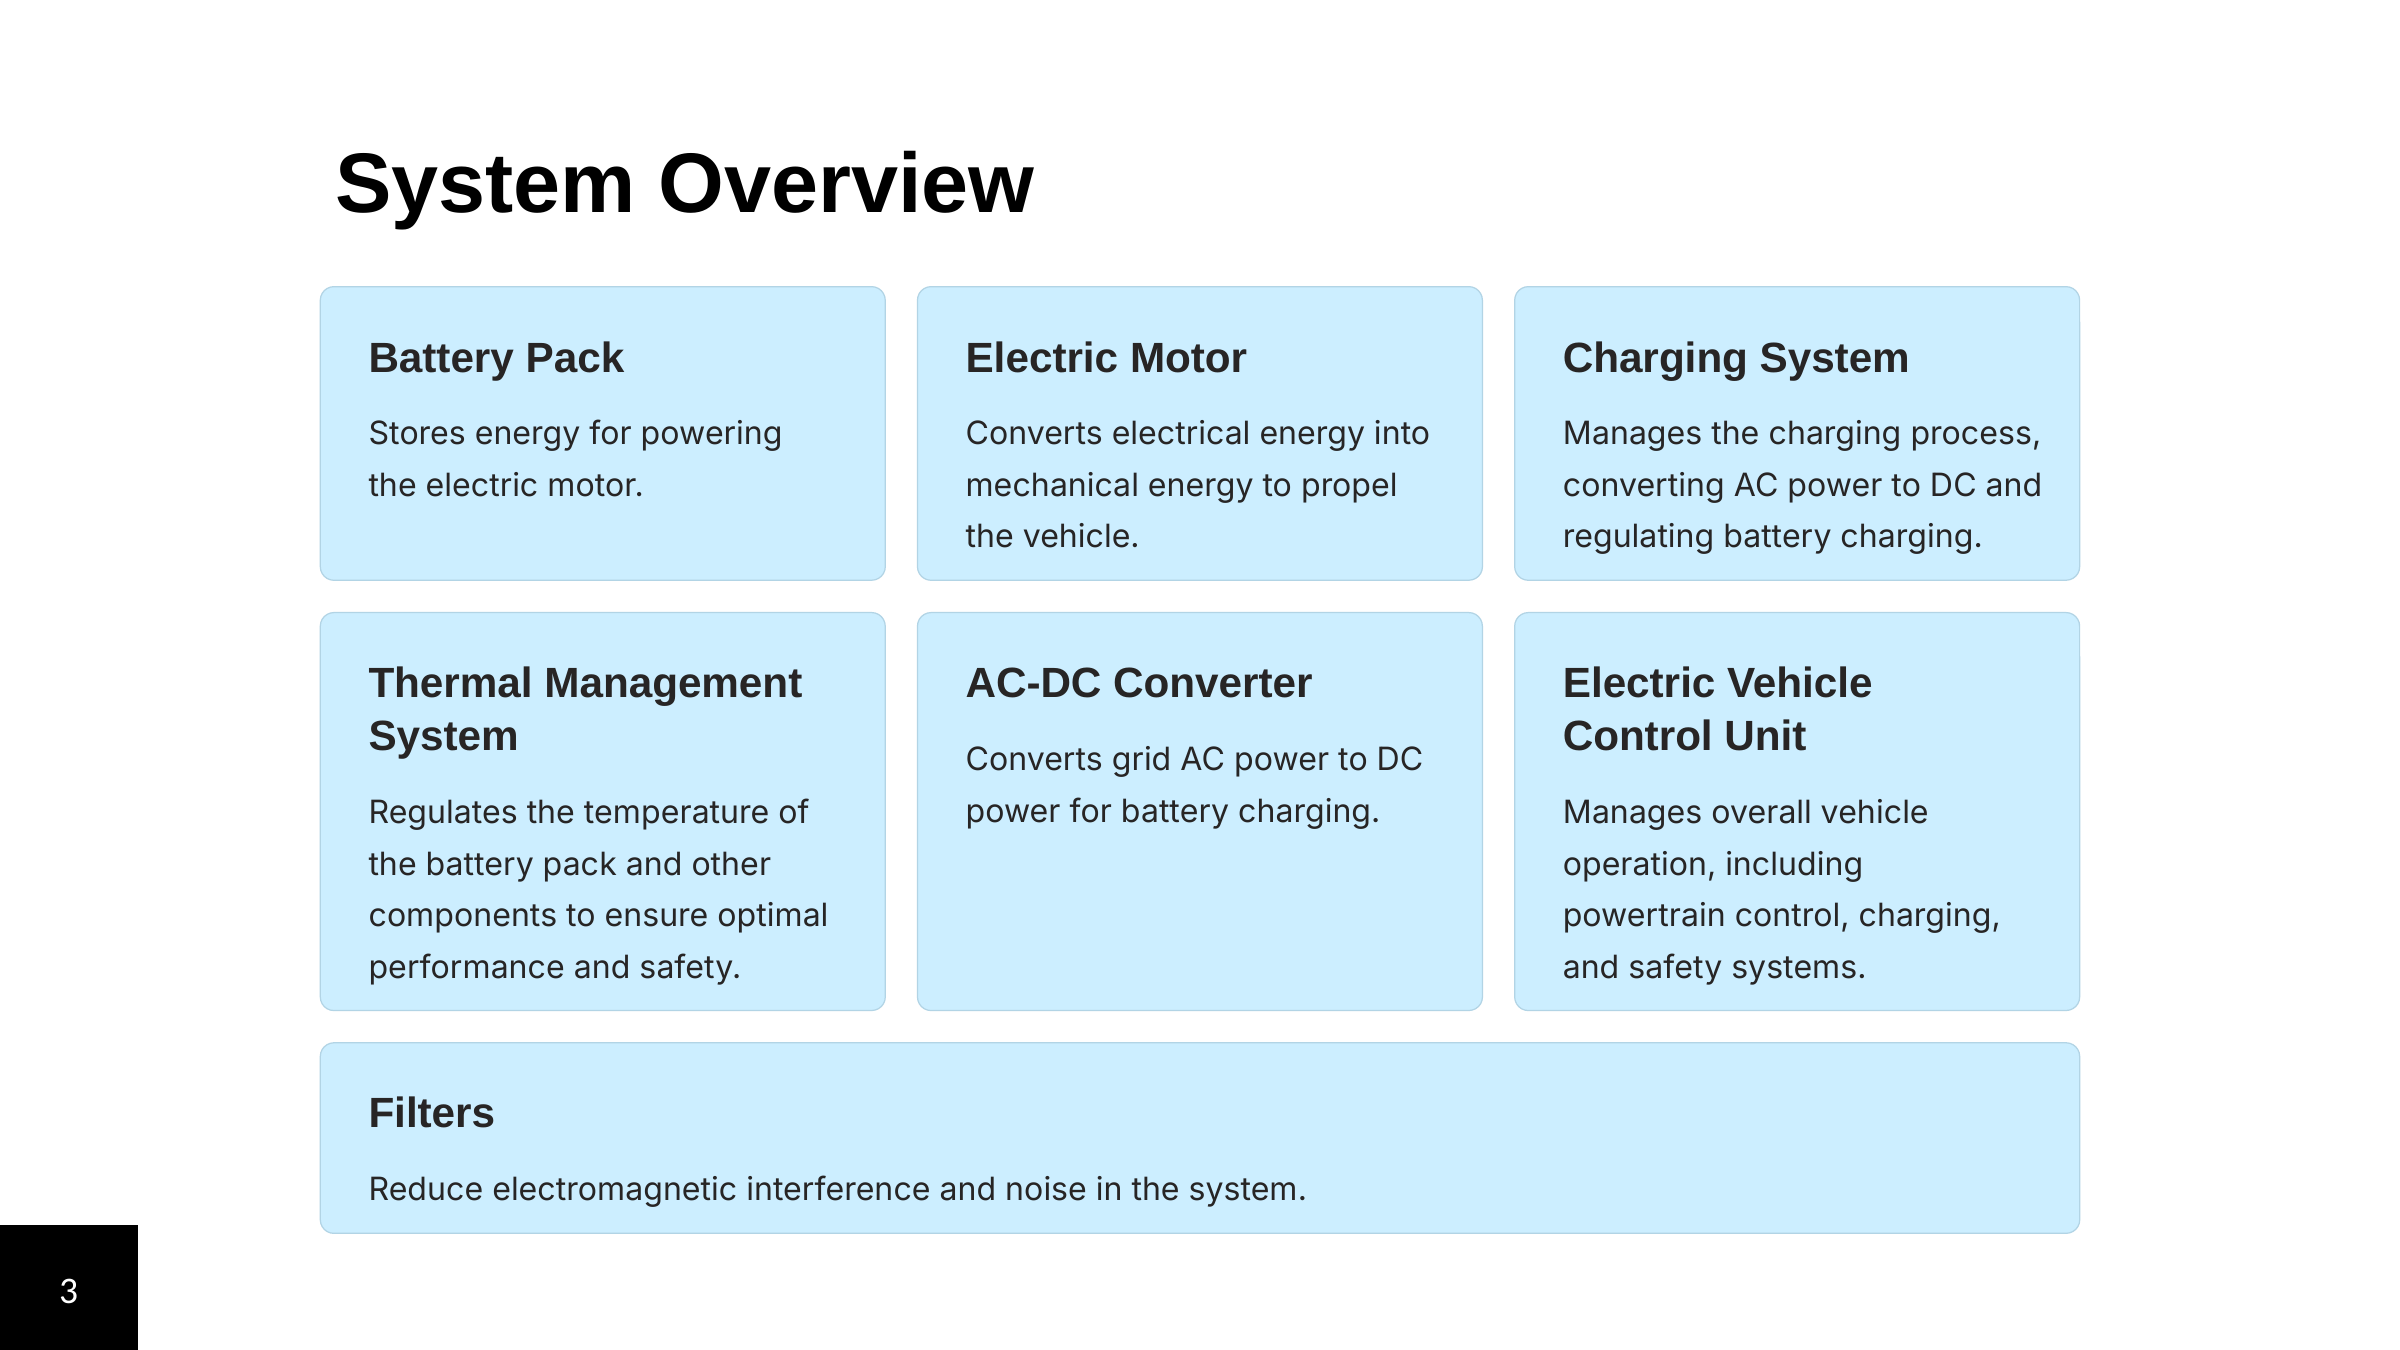

System Overview

Battery Pack
Electric Motor
Charging System
Stores energy for powering the electric motor.
Converts electrical energy into mechanical energy to propel the vehicle.
Manages the charging process, converting AC power to DC and regulating battery charging.

Thermal Management System
AC-DC Converter
Electric Vehicle Control Unit
Converts grid AC power to DC power for battery charging.
Regulates the temperature of the battery pack and other components to ensure optimal performance and safety.
Manages overall vehicle operation, including powertrain control, charging, and safety systems.

Filters
Reduce electromagnetic interference and noise in the system.
3